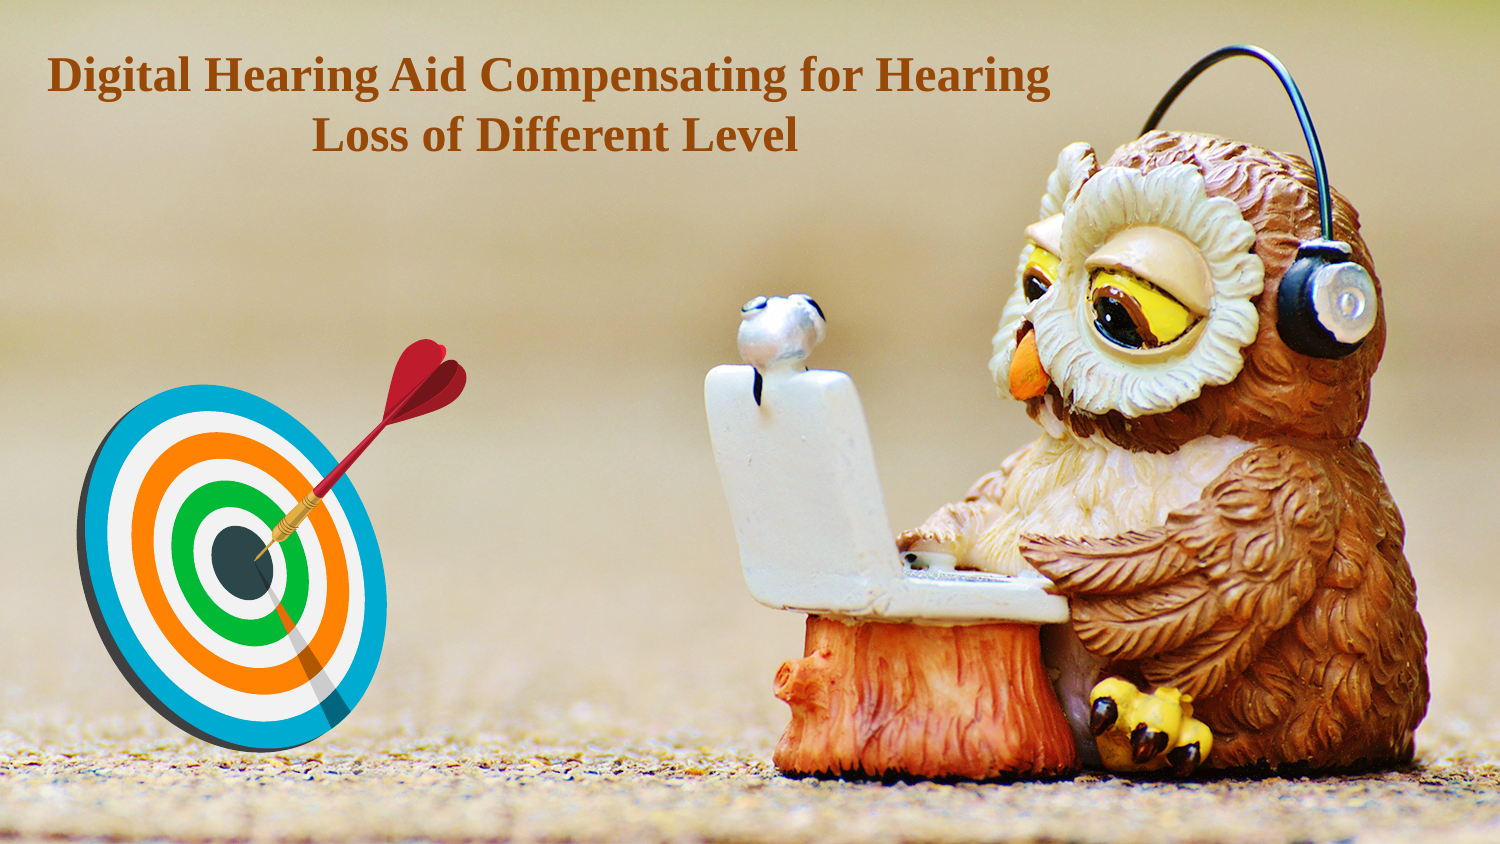

Digital Hearing Aid Compensating for Hearing  Loss of Different Level